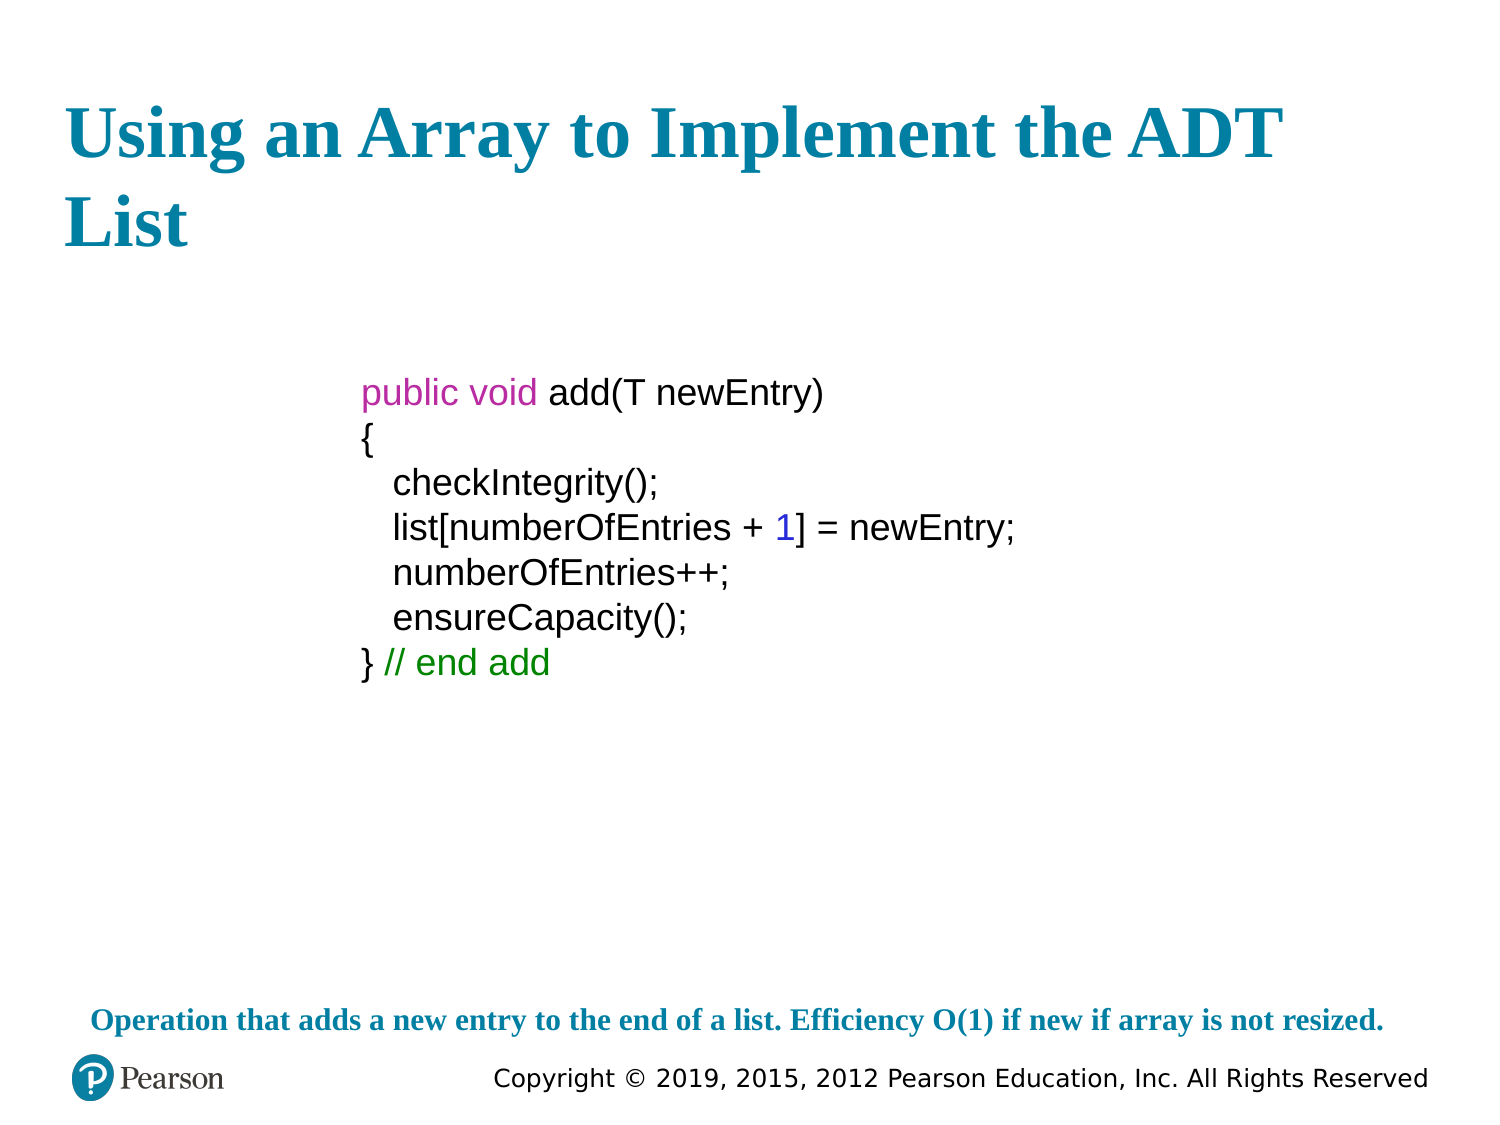

# Using an Array to Implement the ADT List
public void add(T newEntry)
{
   checkIntegrity();
   list[numberOfEntries + 1] = newEntry;
   numberOfEntries++;
   ensureCapacity();
} // end add
Operation that adds a new entry to the end of a list. Efficiency O(1) if new if array is not resized.